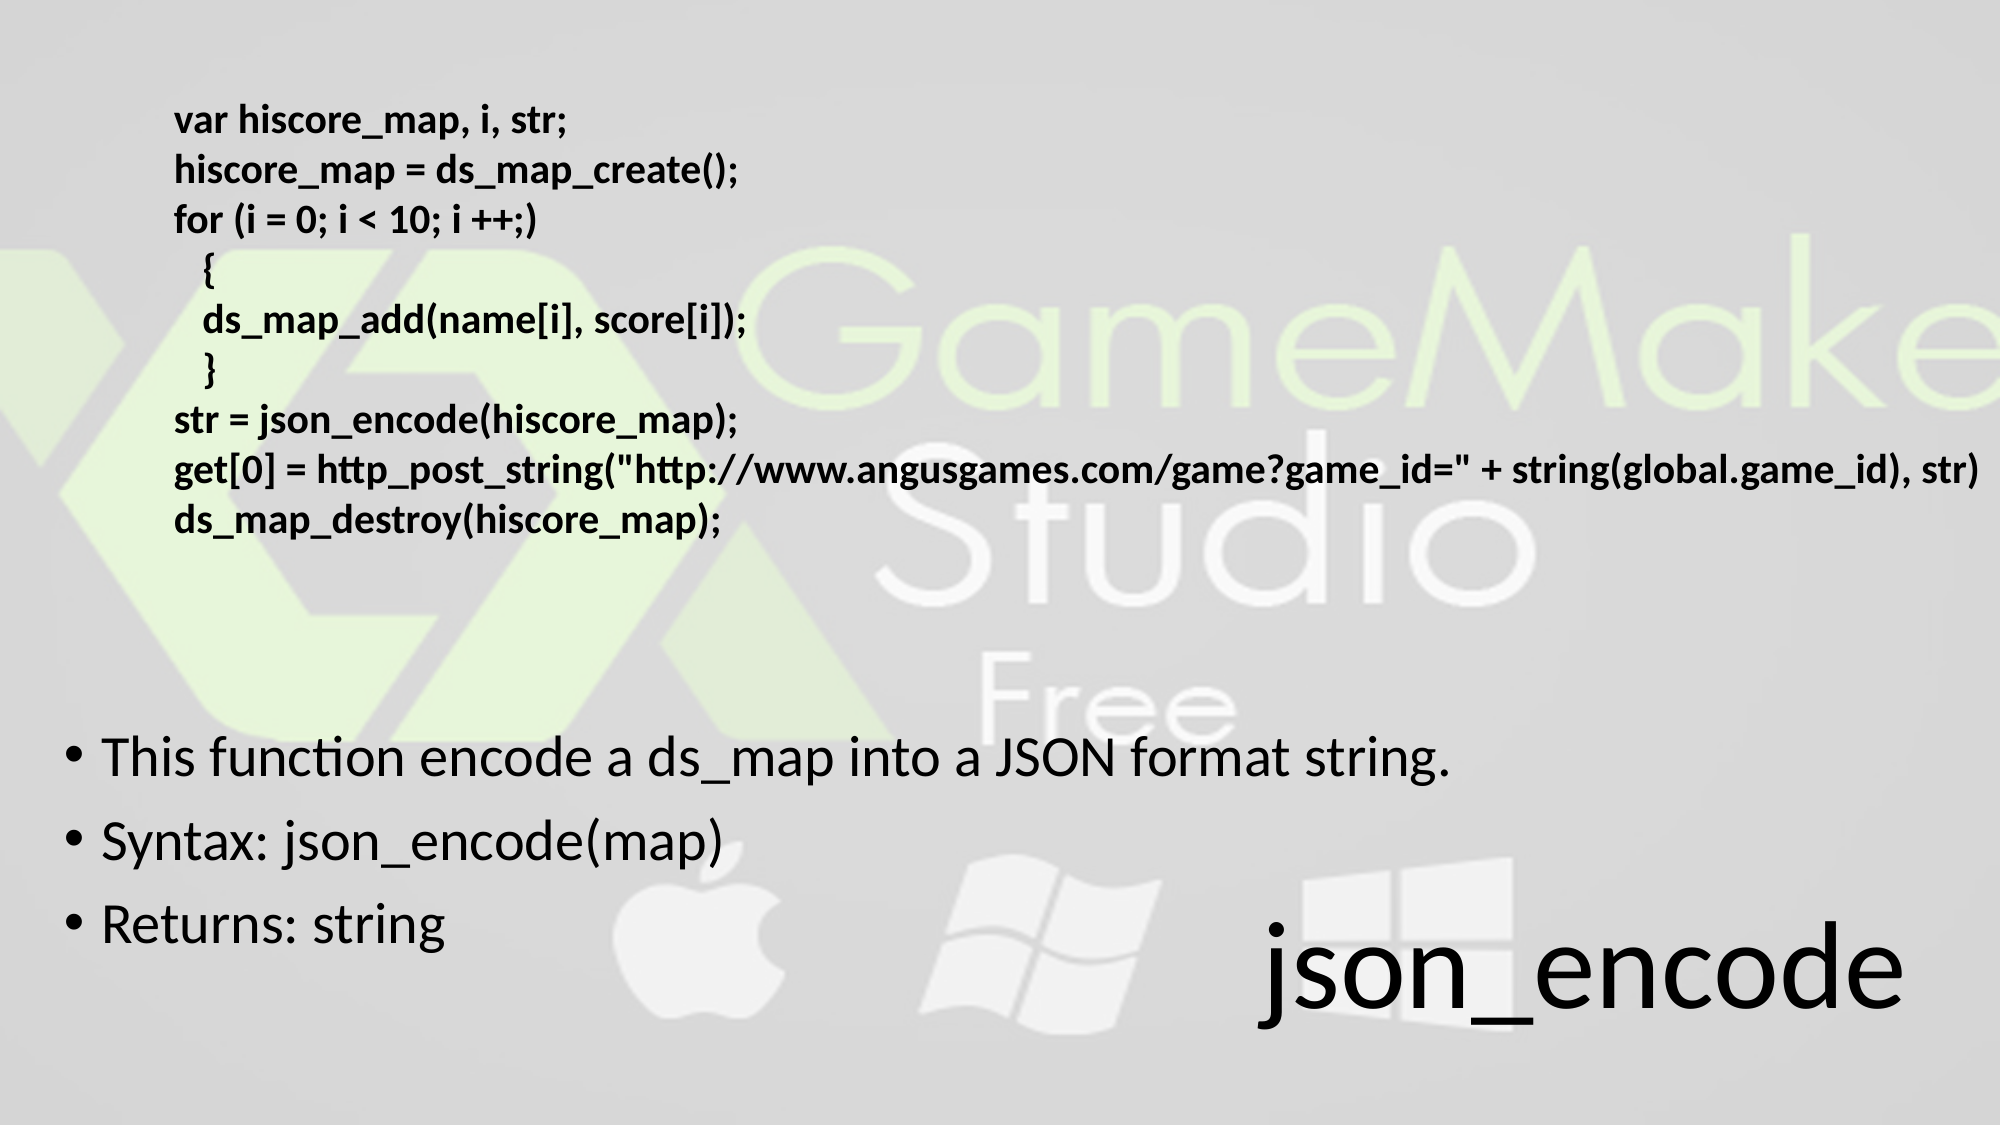

var hiscore_map, i, str;
hiscore_map = ds_map_create();
for (i = 0; i < 10; i ++;)
   {
   ds_map_add(name[i], score[i]);
   }
str = json_encode(hiscore_map);
get[0] = http_post_string("http://www.angusgames.com/game?game_id=" + string(global.game_id), str)
ds_map_destroy(hiscore_map);
This function encode a ds_map into a JSON format string.
Syntax: json_encode(map)
Returns: string
# json_encode